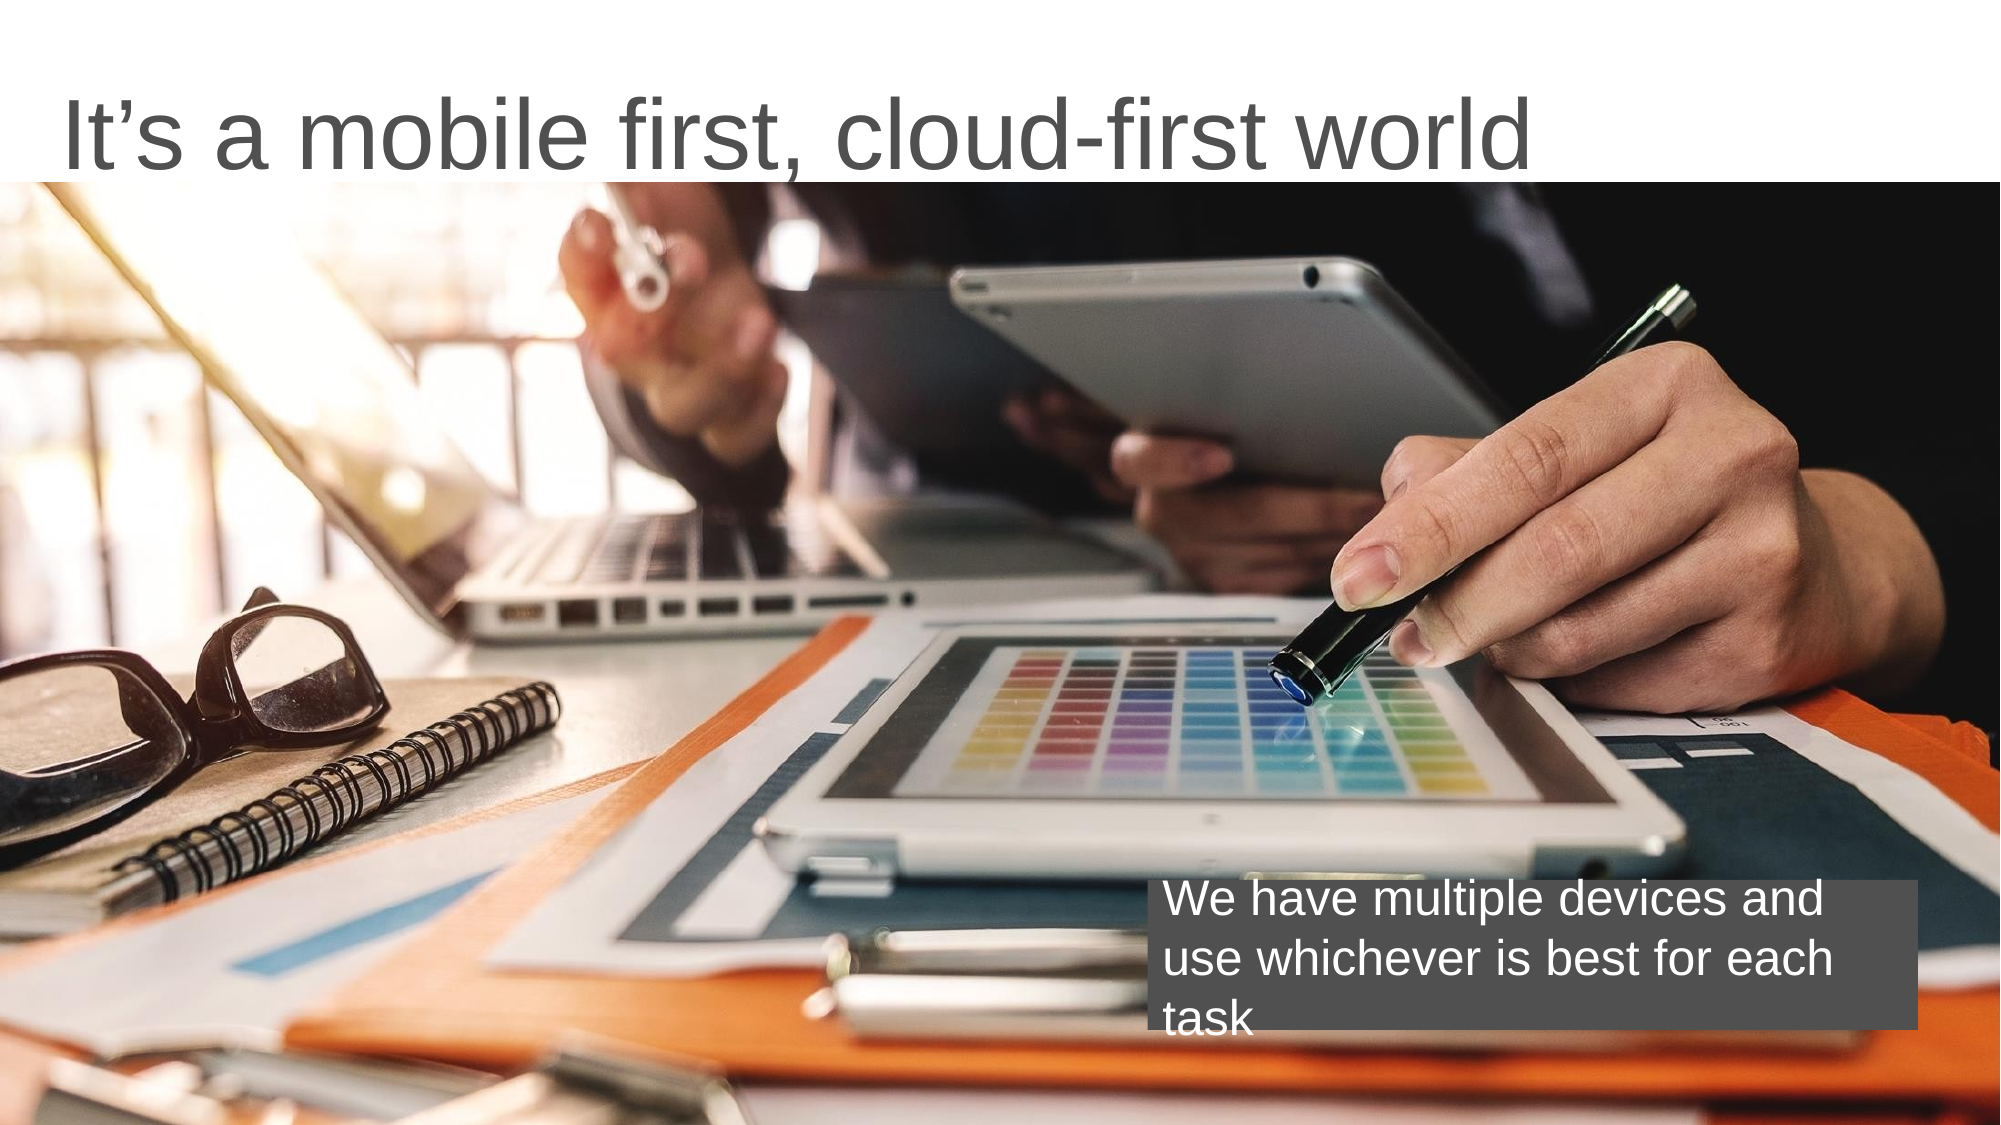

It’s a mobile first, cloud-first world

We have multiple devices and use whichever is best for each task